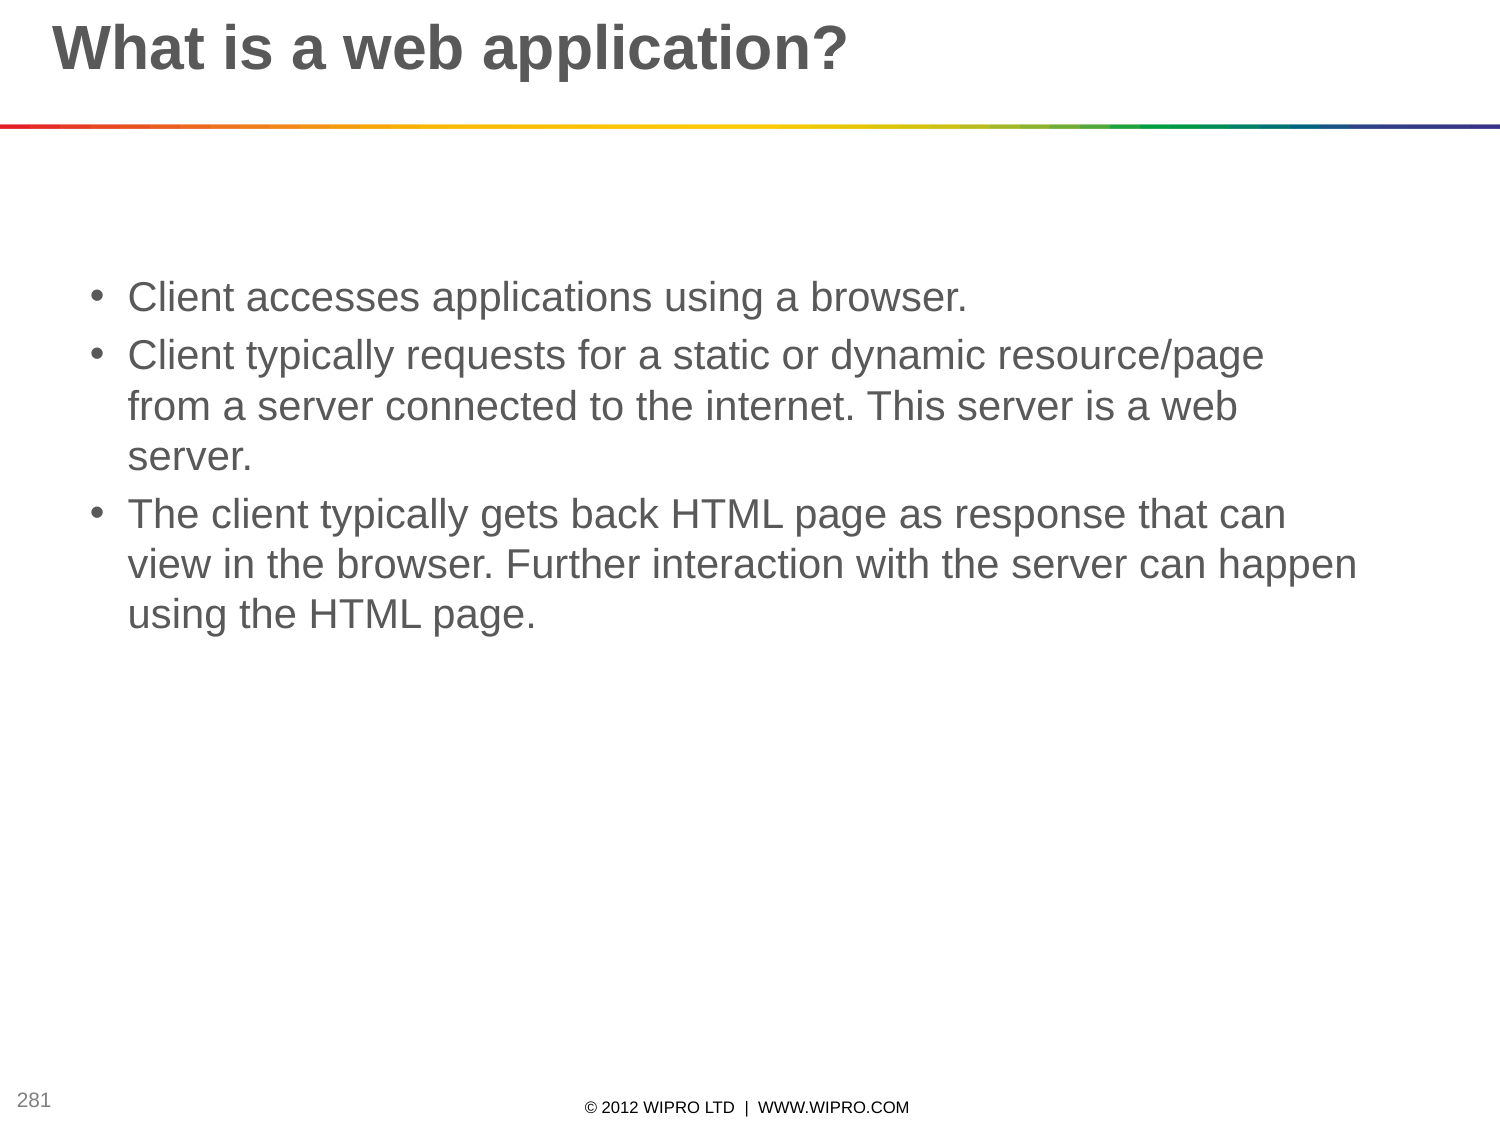

# What is a web application?
Client accesses applications using a browser.
Client typically requests for a static or dynamic resource/page from a server connected to the internet. This server is a web server.
The client typically gets back HTML page as response that can view in the browser. Further interaction with the server can happen using the HTML page.